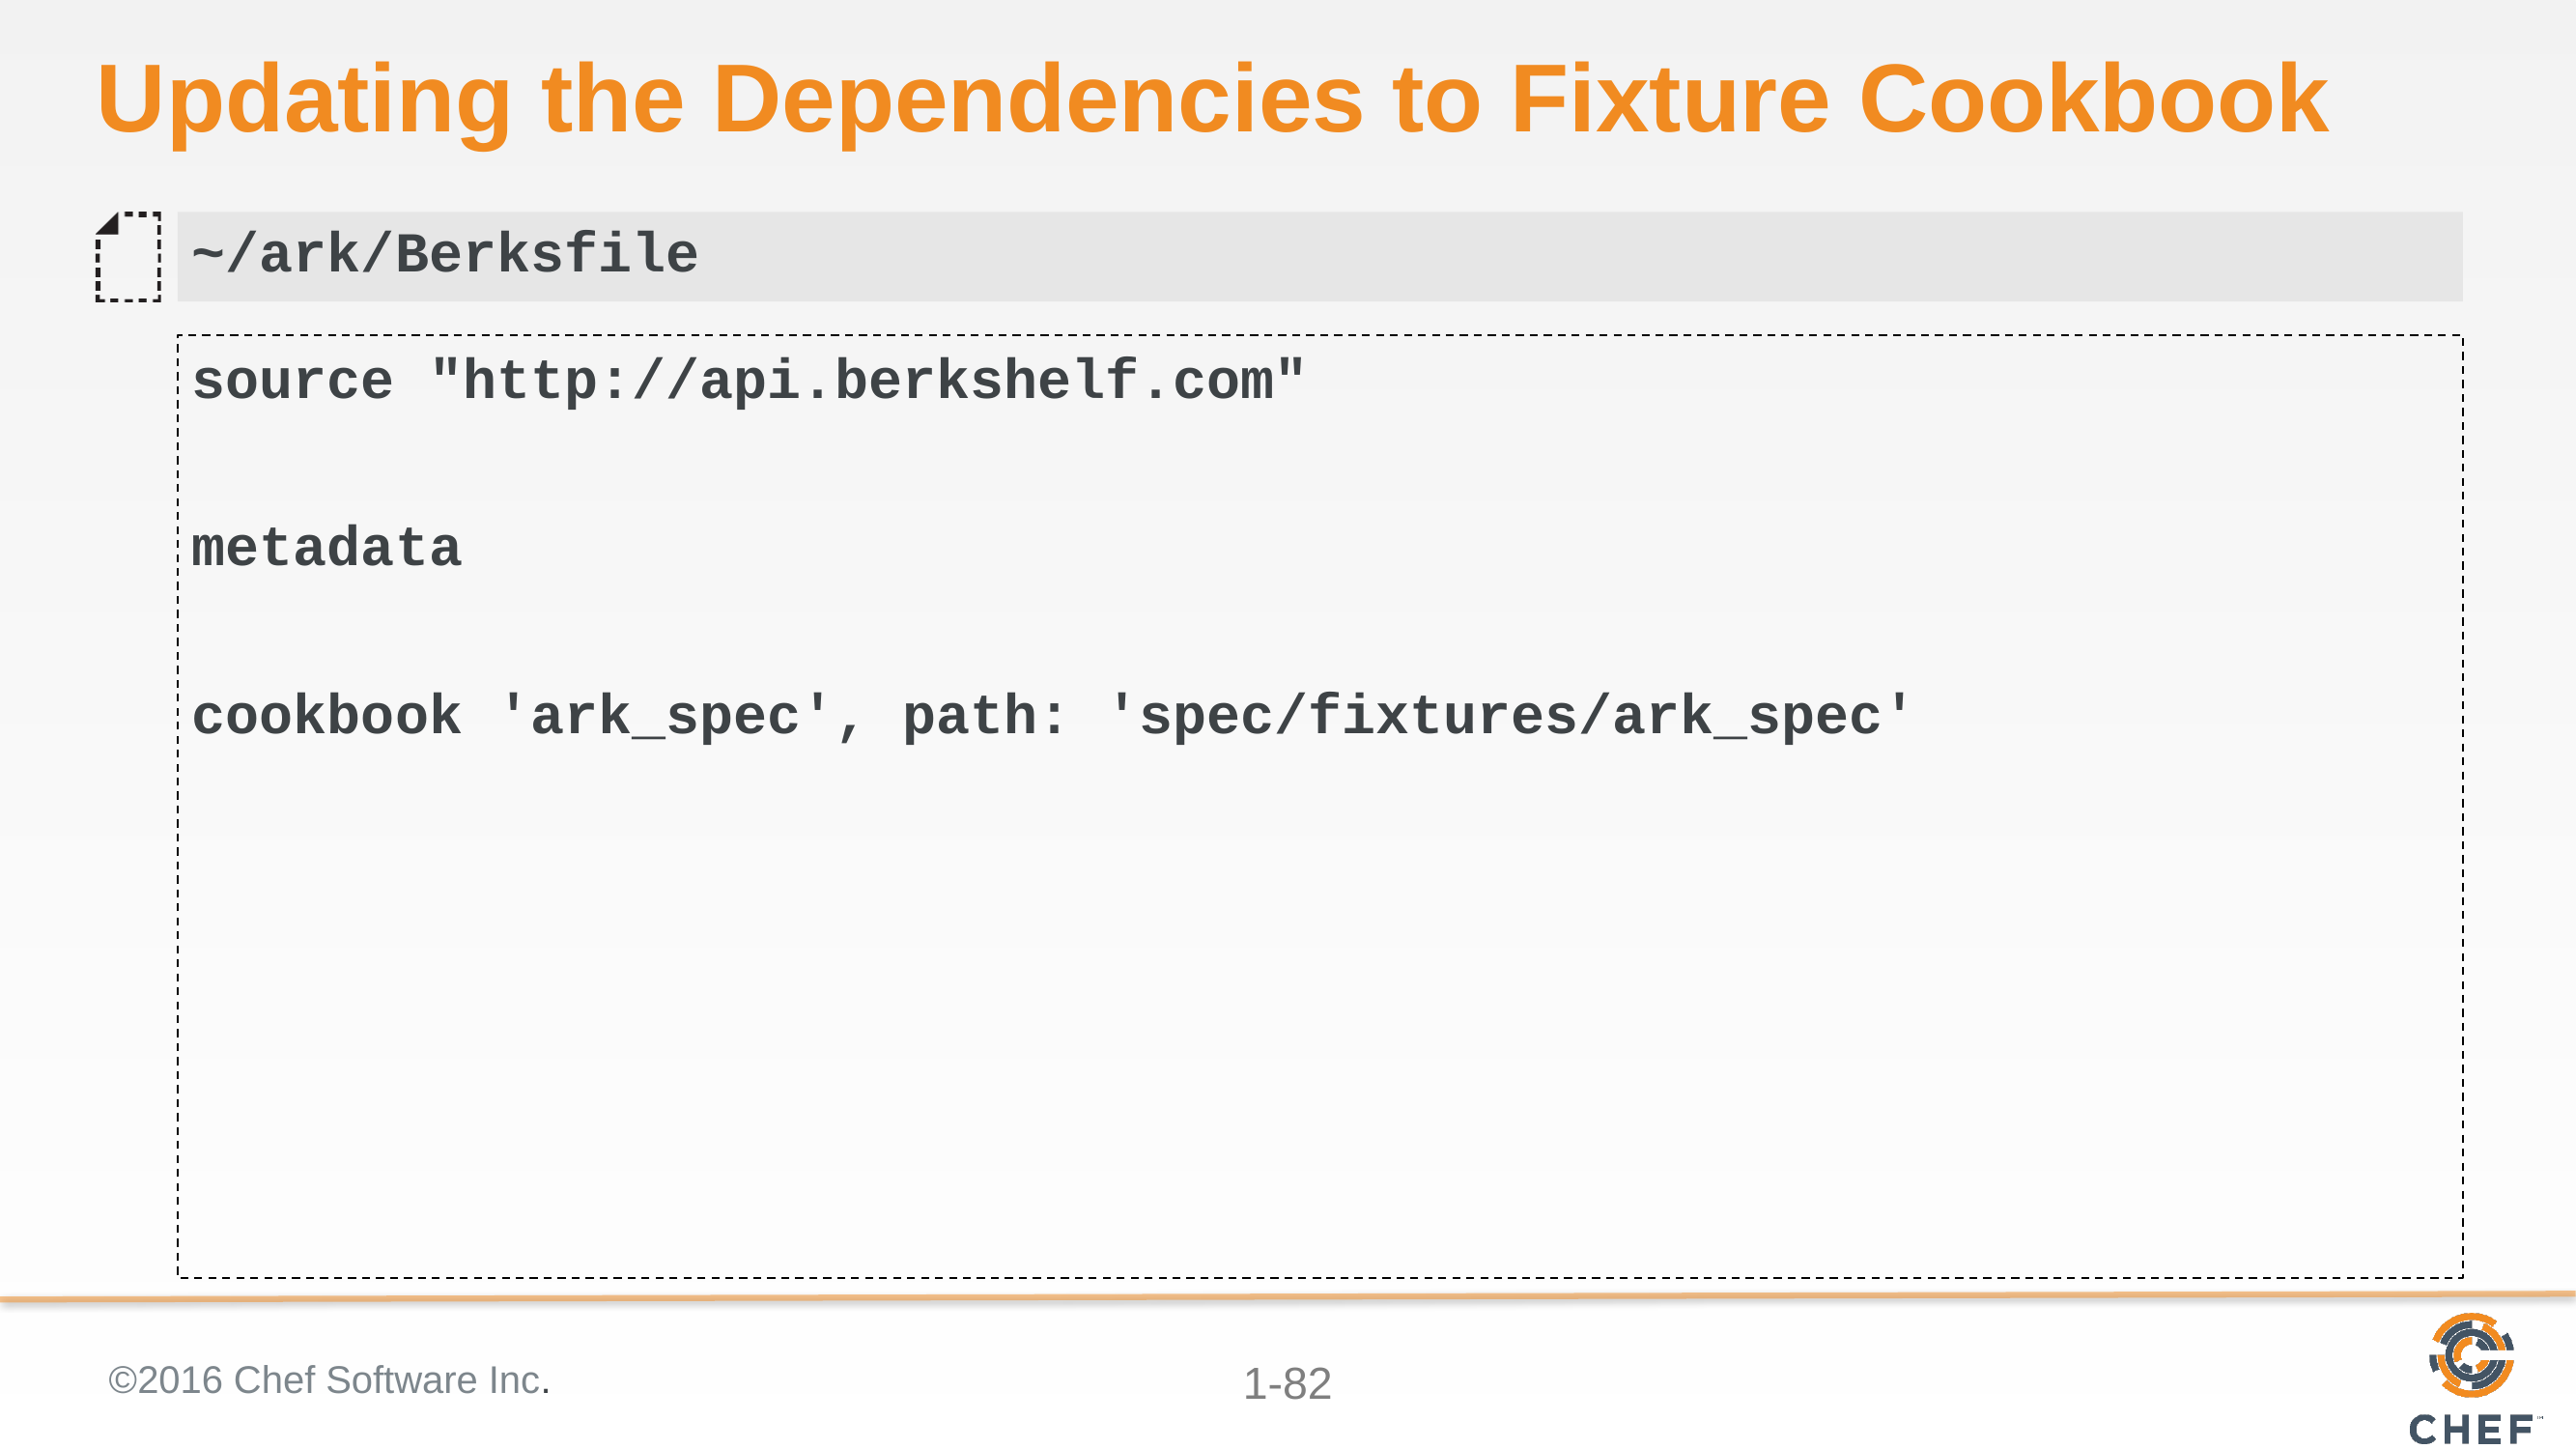

# Updating the Dependencies to Fixture Cookbook
~/ark/Berksfile
source "http://api.berkshelf.com"

metadata

cookbook 'ark_spec', path: 'spec/fixtures/ark_spec'